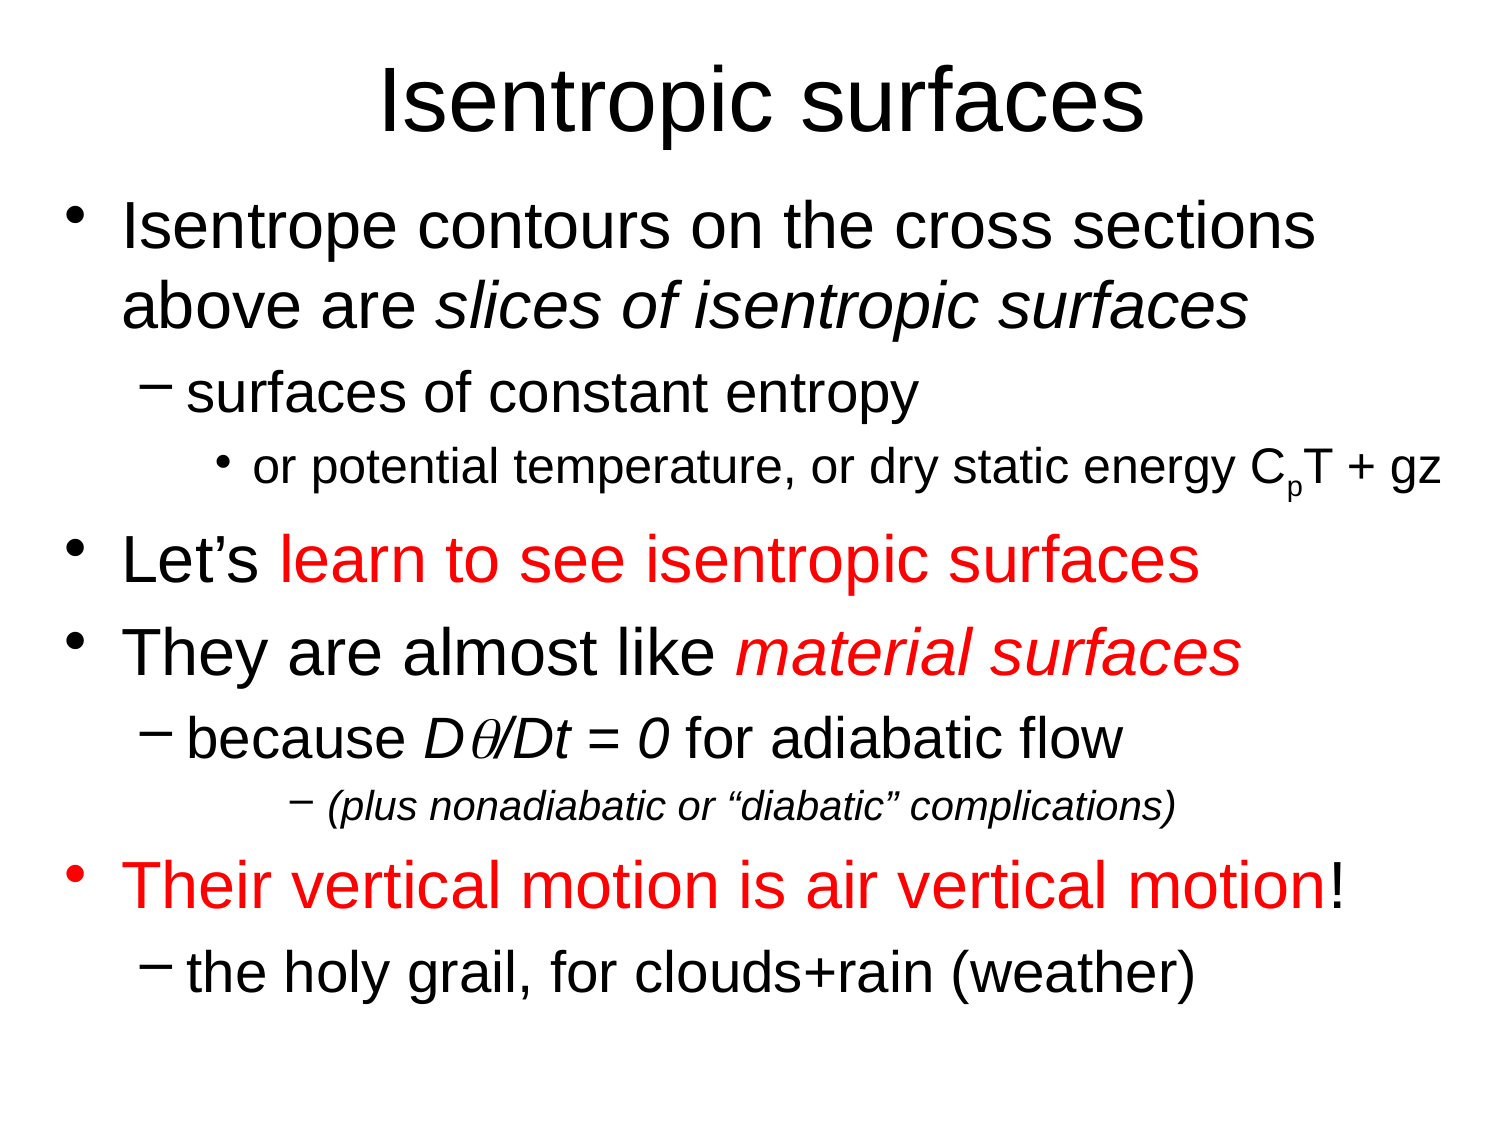

# Isentropic surfaces
Isentrope contours on the cross sections above are slices of isentropic surfaces
surfaces of constant entropy
or potential temperature, or dry static energy CpT + gz
Let’s learn to see isentropic surfaces
They are almost like material surfaces
because Dθ/Dt = 0 for adiabatic flow
(plus nonadiabatic or “diabatic” complications)
Their vertical motion is air vertical motion!
the holy grail, for clouds+rain (weather)